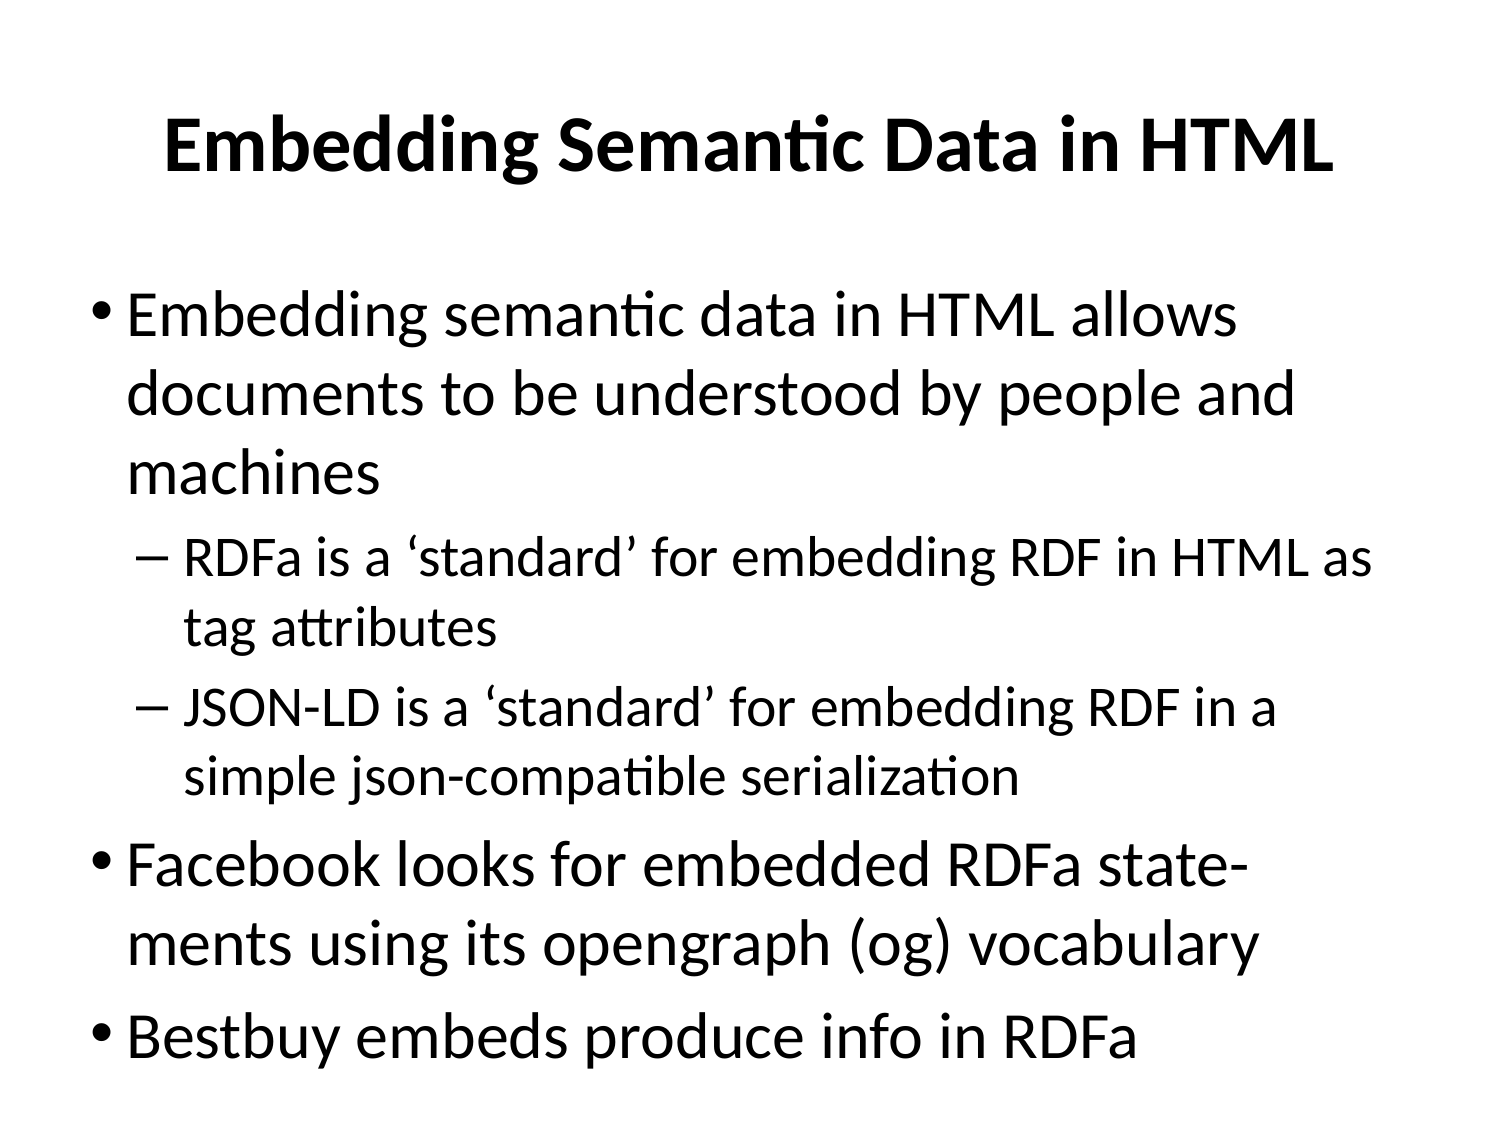

# Embedding Semantic Data in HTML
Embedding semantic data in HTML allows documents to be understood by people and machines
RDFa is a ‘standard’ for embedding RDF in HTML as tag attributes
JSON-LD is a ‘standard’ for embedding RDF in a simple json-compatible serialization
Facebook looks for embedded RDFa state-ments using its opengraph (og) vocabulary
Bestbuy embeds produce info in RDFa